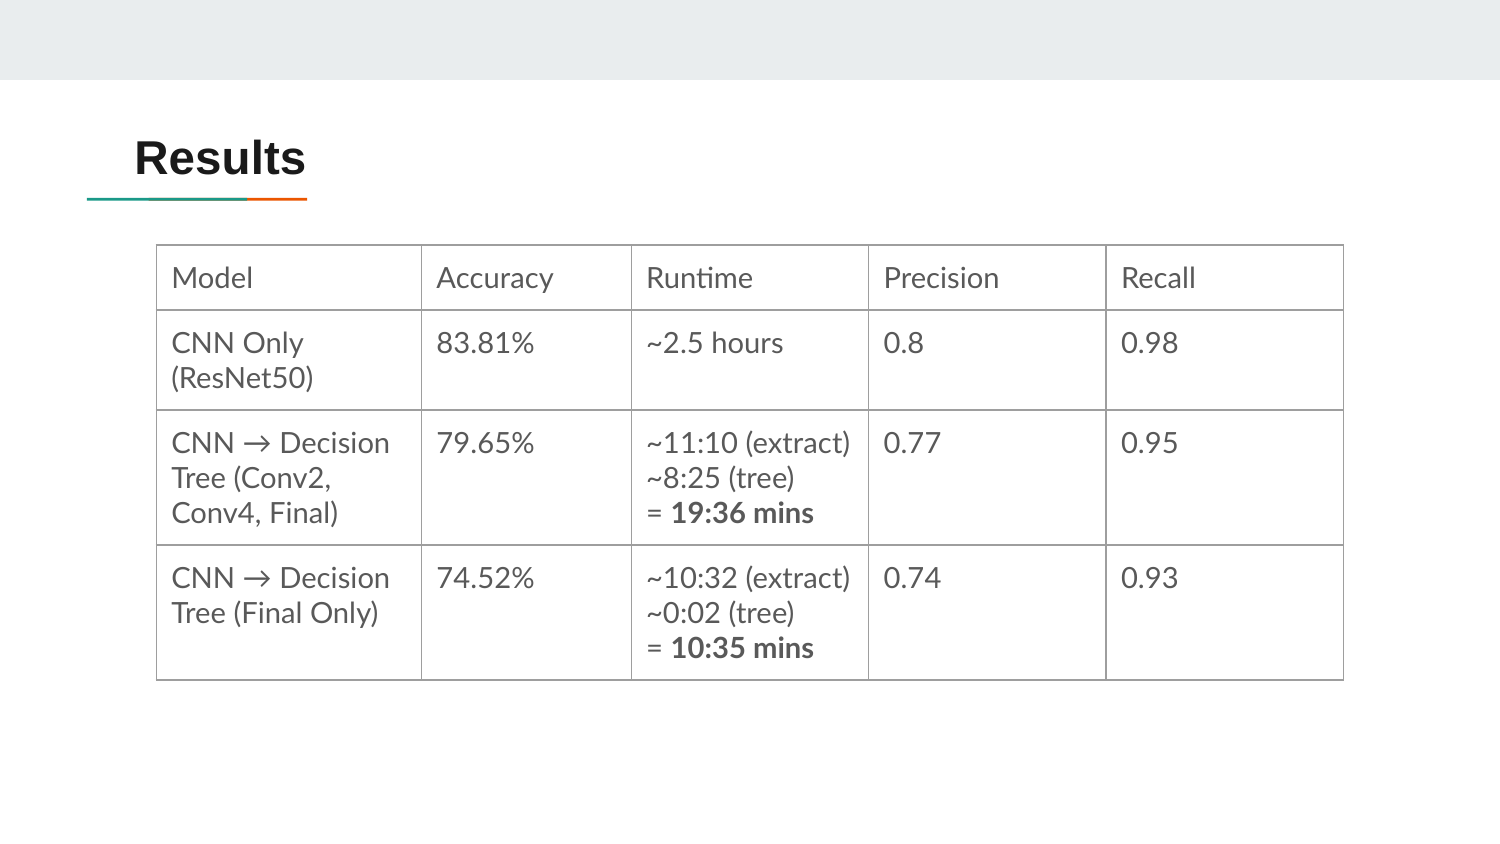

# Results
| Model | Accuracy | Runtime | Precision | Recall |
| --- | --- | --- | --- | --- |
| CNN Only (ResNet50) | 83.81% | ~2.5 hours | 0.8 | 0.98 |
| CNN → Decision Tree (Conv2, Conv4, Final) | 79.65% | ~11:10 (extract) ~8:25 (tree) = 19:36 mins | 0.77 | 0.95 |
| CNN → Decision Tree (Final Only) | 74.52% | ~10:32 (extract) ~0:02 (tree) = 10:35 mins | 0.74 | 0.93 |